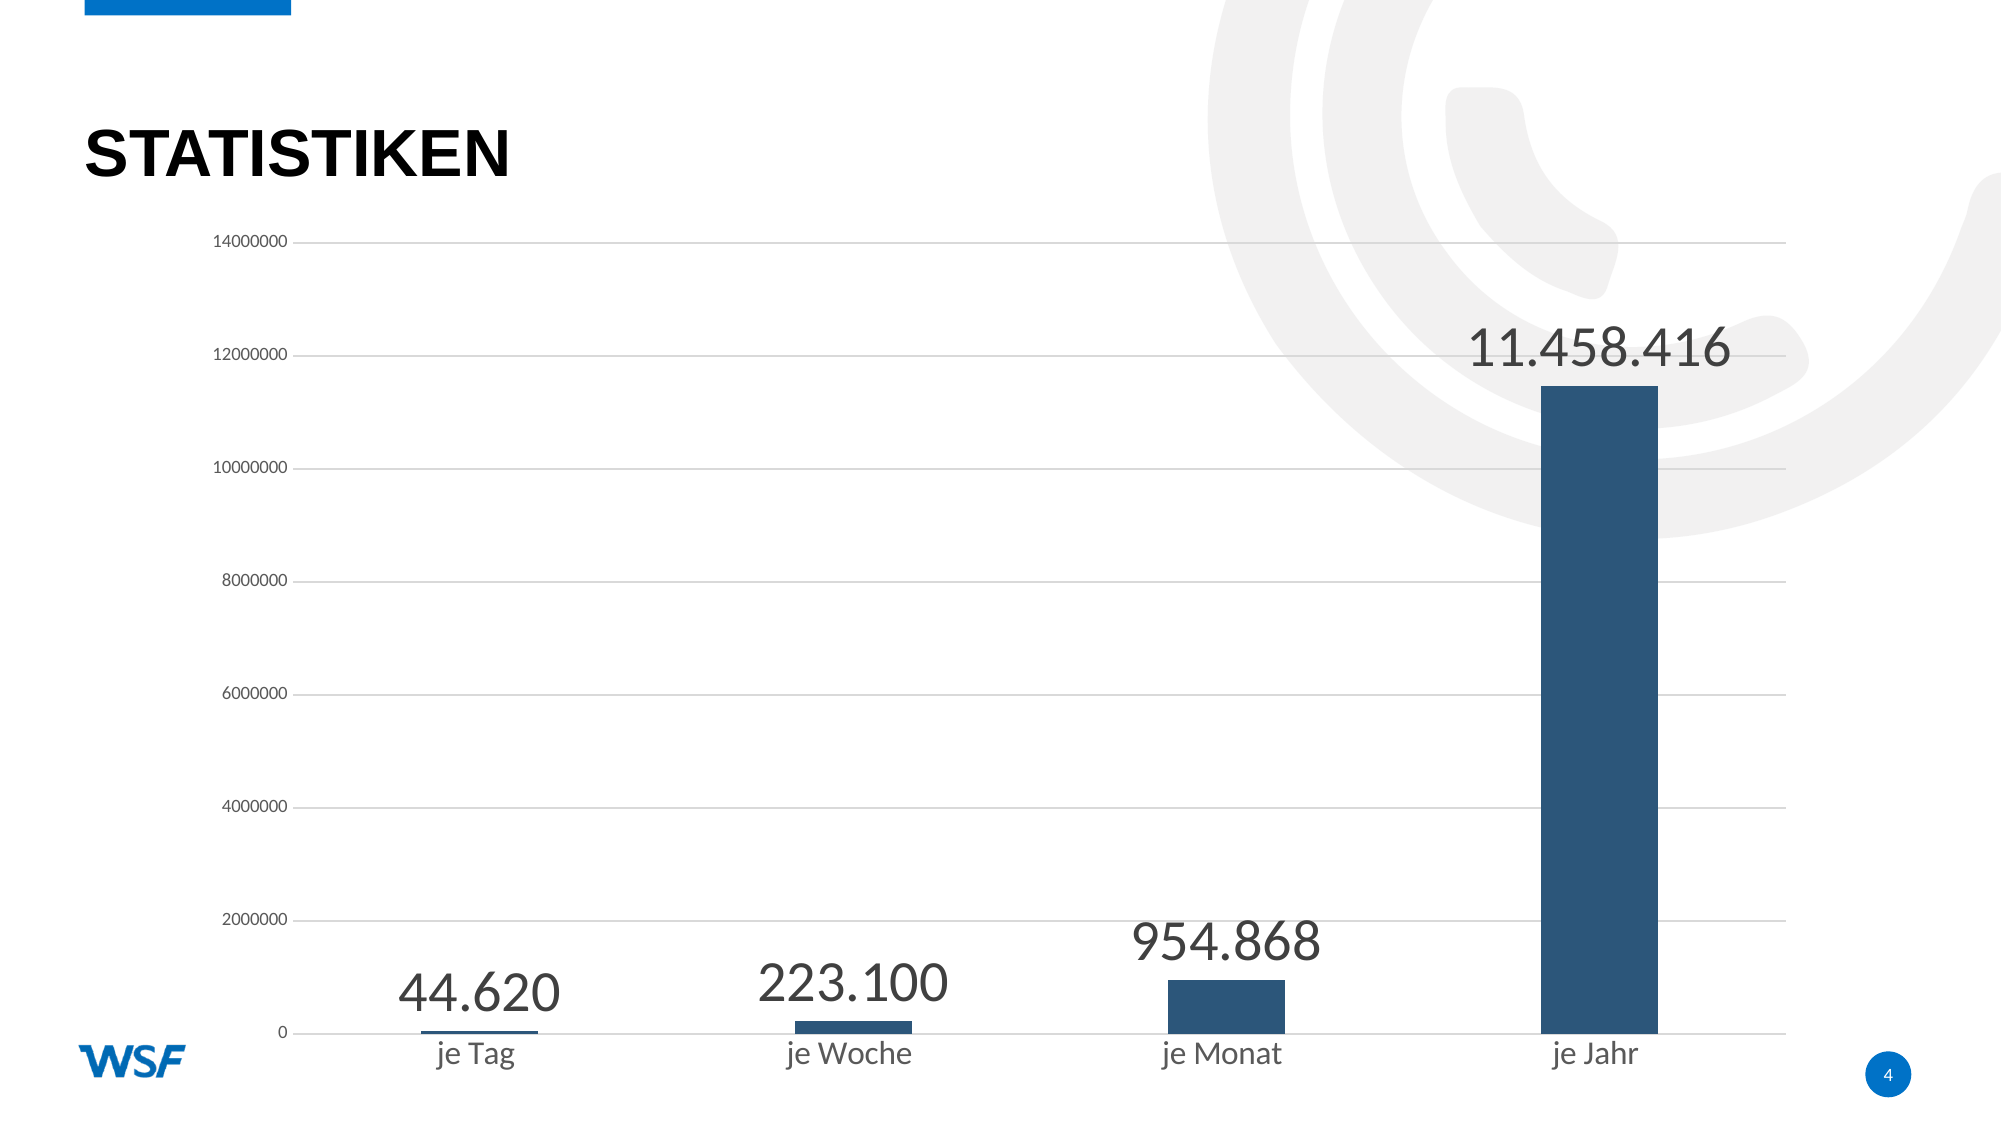

# Statistiken

### Chart

| Category |  |
|---|---|
| je Tag  | 44620.0 |
| je Woche  | 223100.0 |
| je Monat  | 954868.0 |
| je Jahr  | 11458416.0 |
4